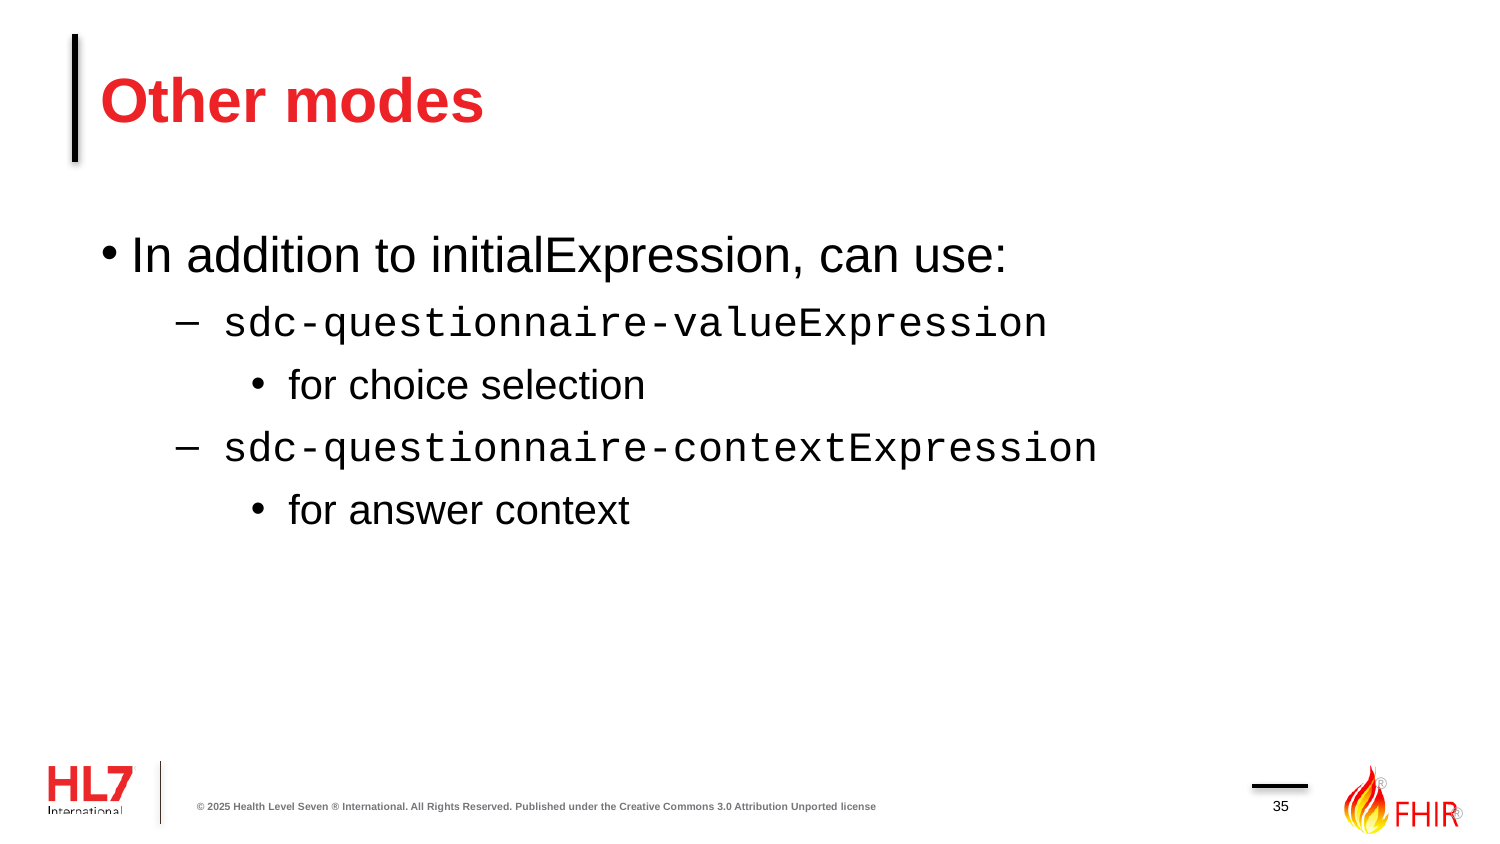

# Other modes
In addition to initialExpression, can use:
sdc-questionnaire-valueExpression
for choice selection
sdc-questionnaire-contextExpression
for answer context
35
© 2025 Health Level Seven ® International. All Rights Reserved. Published under the Creative Commons 3.0 Attribution Unported license